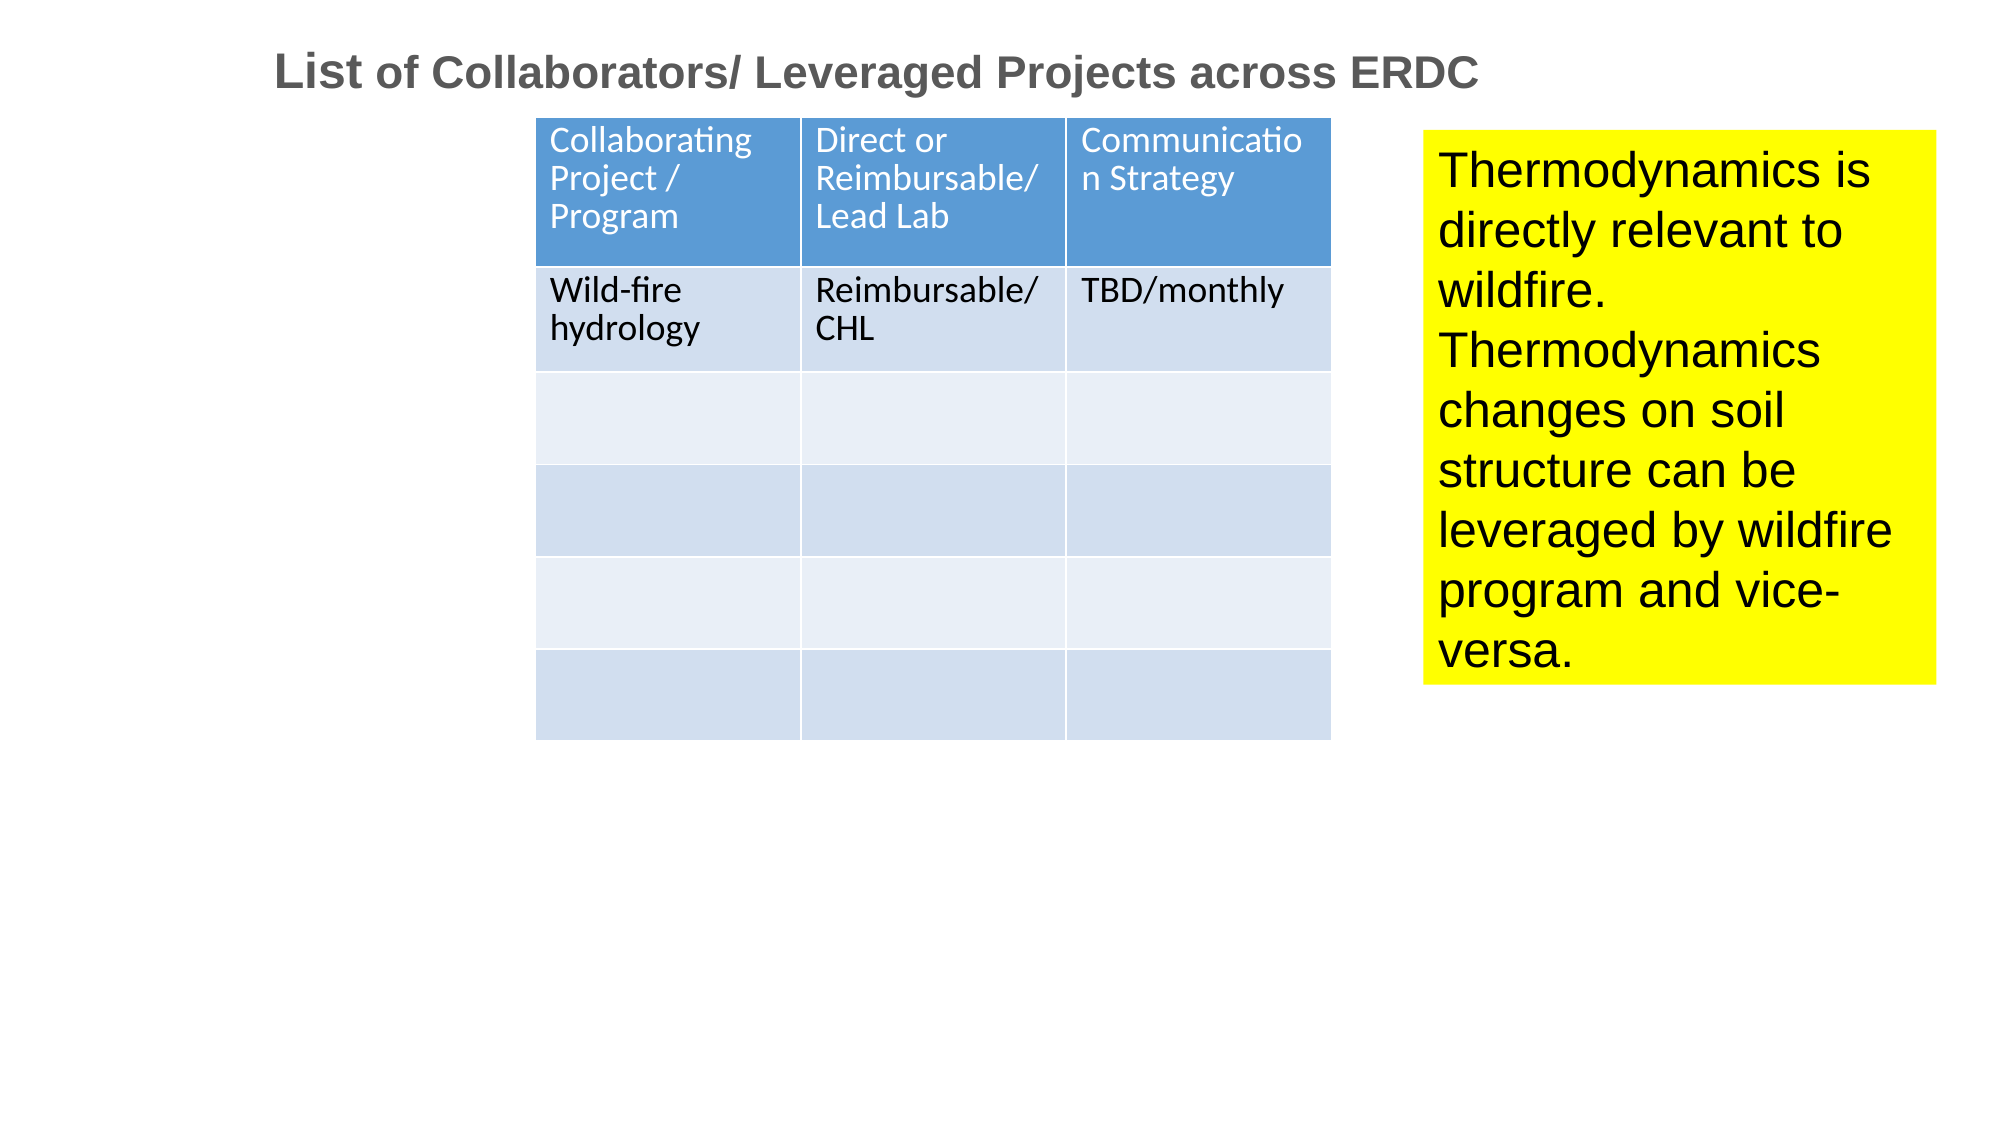

List of Collaborators/ Leveraged Projects across ERDC
| Collaborating Project / Program | Direct or Reimbursable/Lead Lab | Communication Strategy |
| --- | --- | --- |
| Wild-fire hydrology | Reimbursable/CHL | TBD/monthly |
|  |  |  |
|  |  |  |
|  |  |  |
|  |  |  |
Thermodynamics is directly relevant to wildfire. Thermodynamics changes on soil structure can be leveraged by wildfire program and vice-versa.